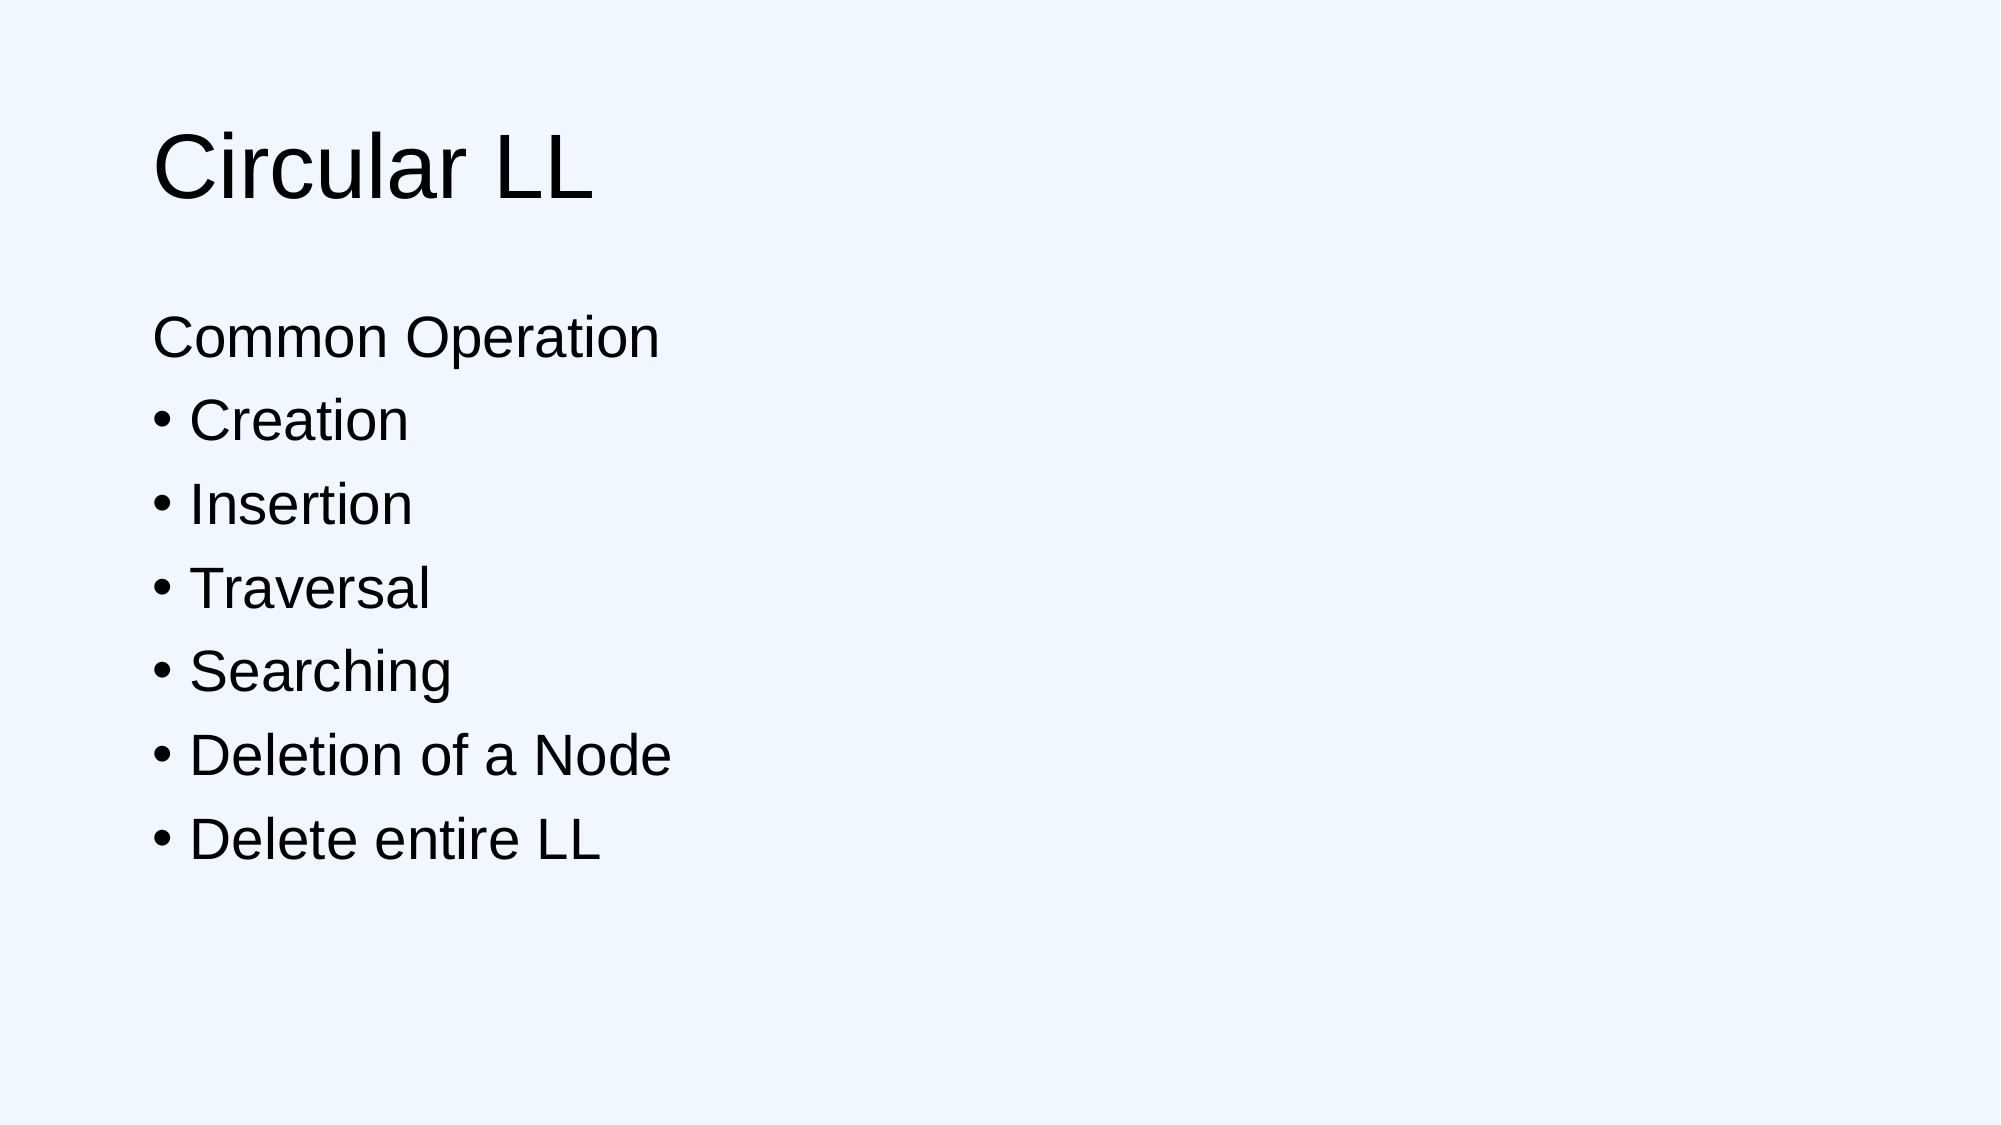

# Circular LL
Common Operation
Creation
Insertion
Traversal
Searching
Deletion of a Node
Delete entire LL